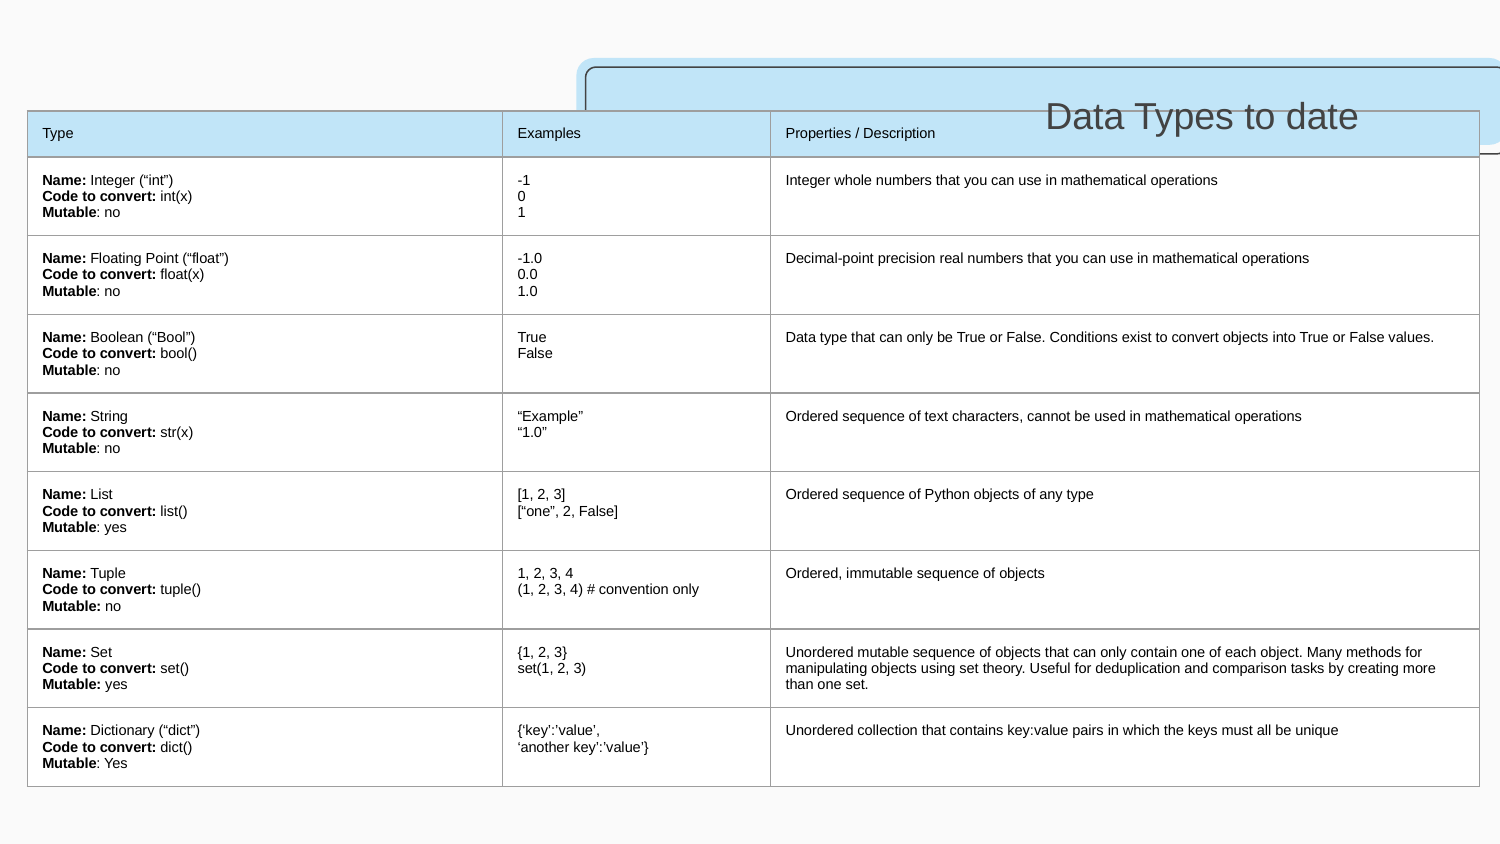

Data Types to date
| Type | Examples | Properties / Description |
| --- | --- | --- |
| Name: Integer (“int”) Code to convert: int(x) Mutable: no | -1 0 1 | Integer whole numbers that you can use in mathematical operations |
| Name: Floating Point (“float”) Code to convert: float(x) Mutable: no | -1.0 0.0 1.0 | Decimal-point precision real numbers that you can use in mathematical operations |
| Name: Boolean (“Bool”) Code to convert: bool() Mutable: no | True False | Data type that can only be True or False. Conditions exist to convert objects into True or False values. |
| Name: String Code to convert: str(x) Mutable: no | “Example” “1.0” | Ordered sequence of text characters, cannot be used in mathematical operations |
| Name: List Code to convert: list() Mutable: yes | [1, 2, 3] [“one”, 2, False] | Ordered sequence of Python objects of any type |
| Name: Tuple Code to convert: tuple() Mutable: no | 1, 2, 3, 4 (1, 2, 3, 4) # convention only | Ordered, immutable sequence of objects |
| Name: Set Code to convert: set() Mutable: yes | {1, 2, 3} set(1, 2, 3) | Unordered mutable sequence of objects that can only contain one of each object. Many methods for manipulating objects using set theory. Useful for deduplication and comparison tasks by creating more than one set. |
| Name: Dictionary (“dict”) Code to convert: dict() Mutable: Yes | {‘key’:’value’, ‘another key’:’value’} | Unordered collection that contains key:value pairs in which the keys must all be unique |